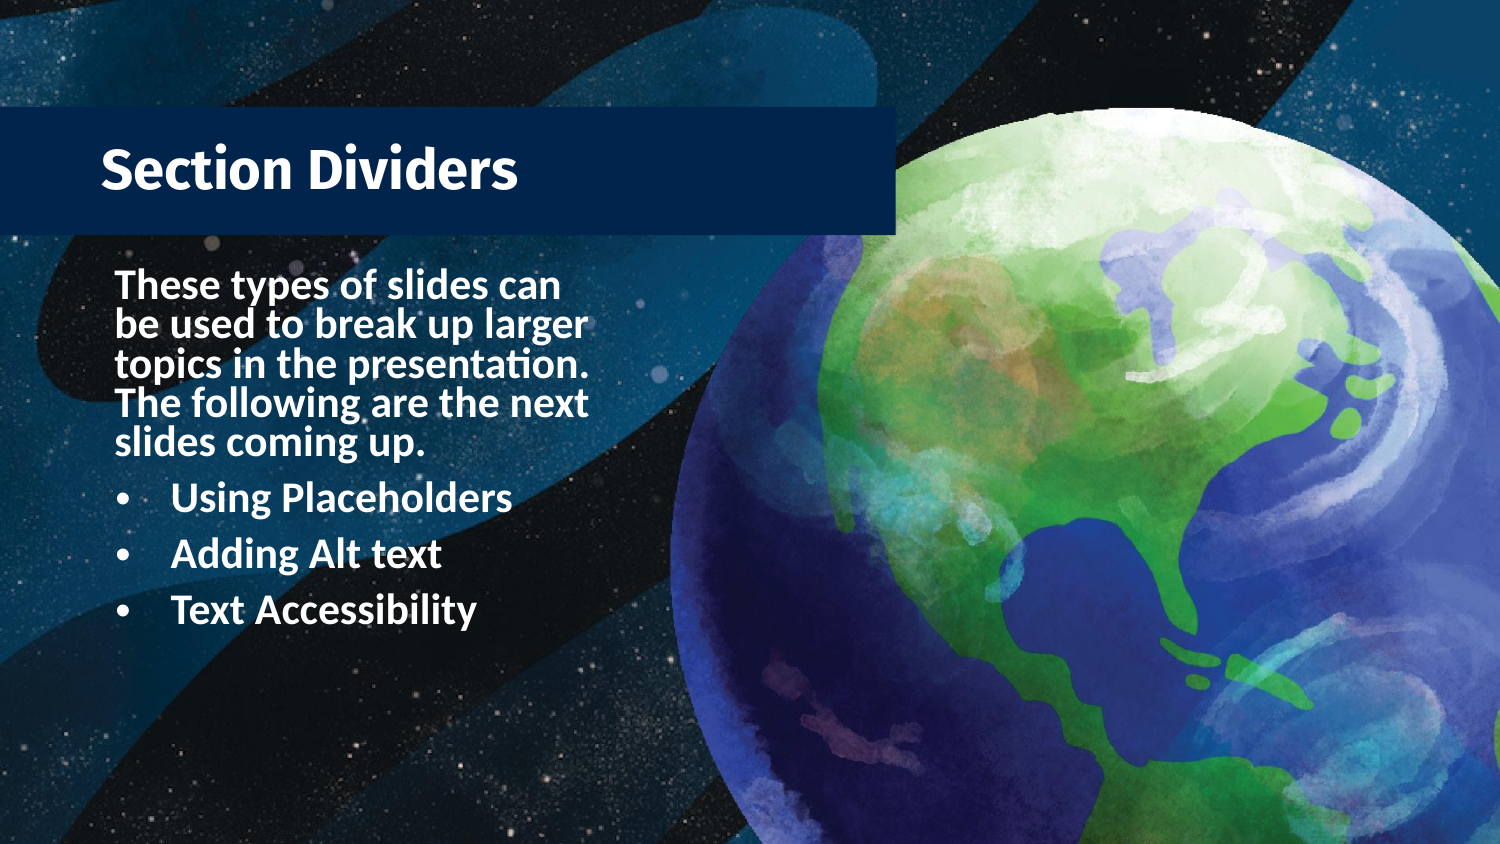

# Section Dividers
These types of slides can be used to break up larger topics in the presentation. The following are the next slides coming up.
Using Placeholders
Adding Alt text
Text Accessibility